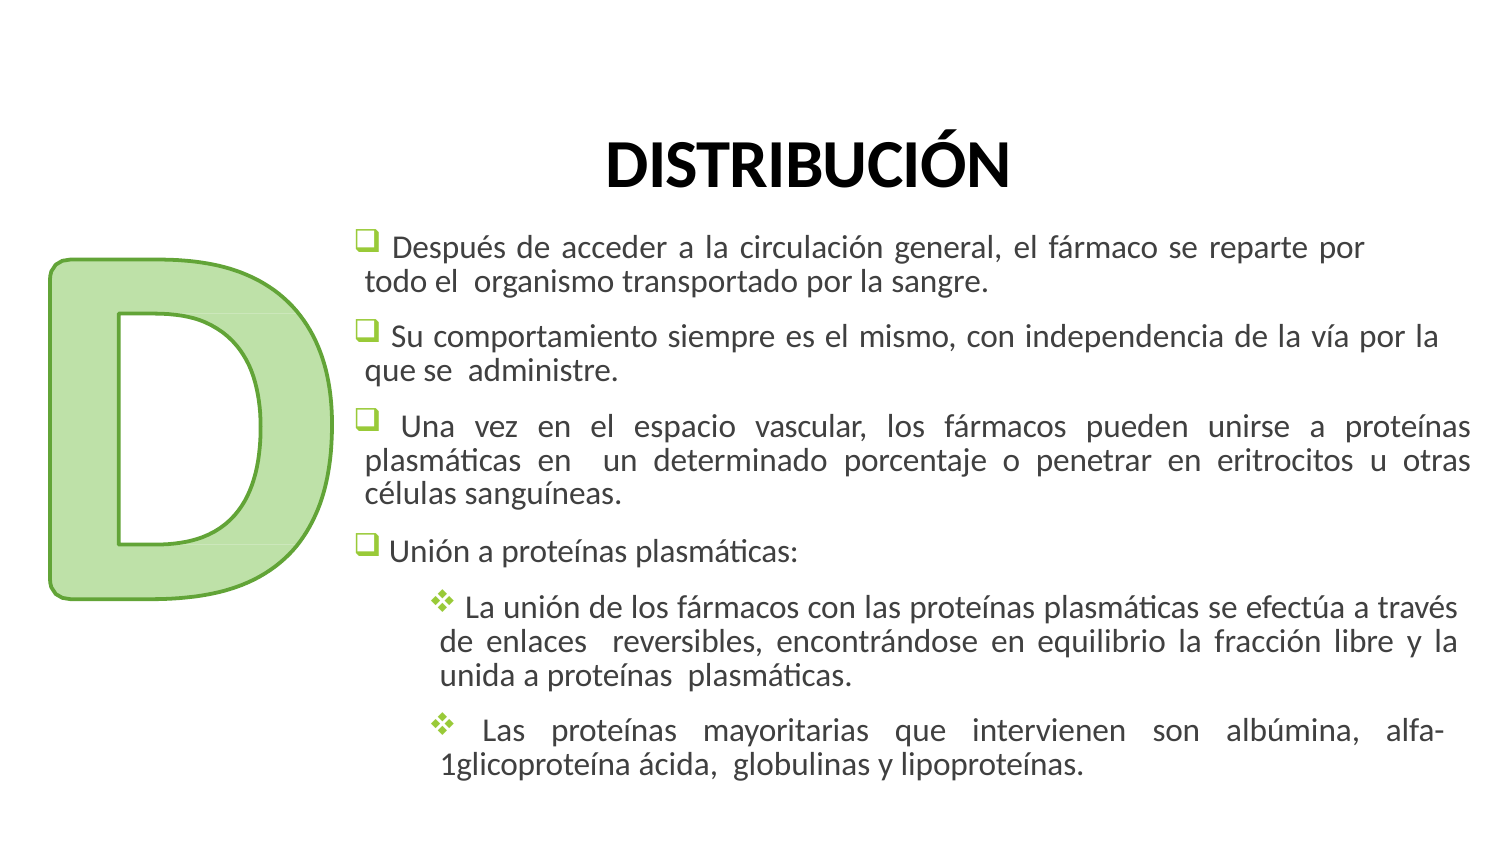

# DISTRIBUCIÓN
 Después de acceder a la circulación general, el fármaco se reparte por todo el  organismo transportado por la sangre.
 Su comportamiento siempre es el mismo, con independencia de la vía por la que se  administre.
 Una vez en el espacio vascular, los fármacos pueden unirse a proteínas plasmáticas en  un determinado porcentaje o penetrar en eritrocitos u otras células sanguíneas.
 Unión a proteínas plasmáticas:
 La unión de los fármacos con las proteínas plasmáticas se efectúa a través de enlaces  reversibles, encontrándose en equilibrio la fracción libre y la unida a proteínas  plasmáticas.
 Las proteínas mayoritarias que intervienen son albúmina, alfa-1glicoproteína ácida,  globulinas y lipoproteínas.